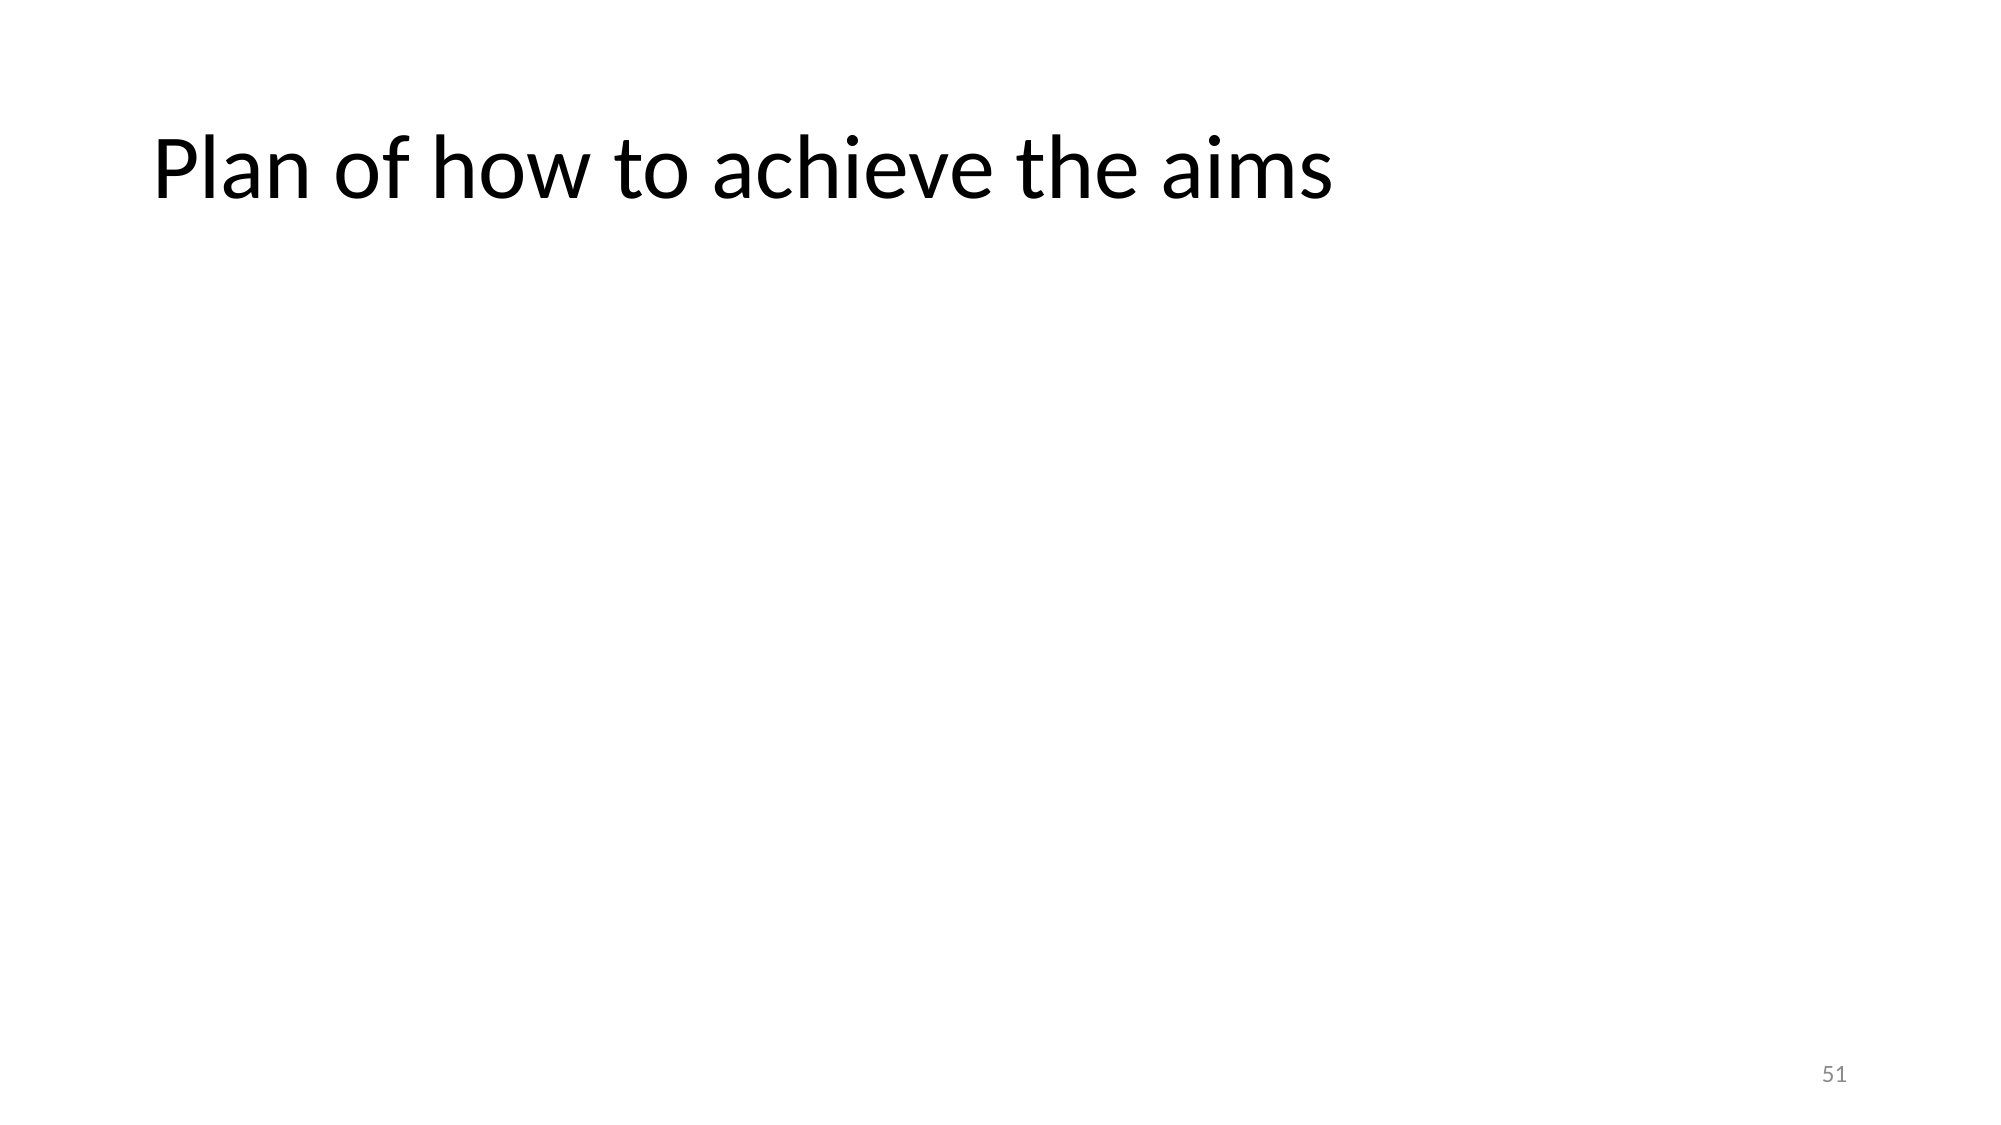

# Plan of how to achieve the aims

51